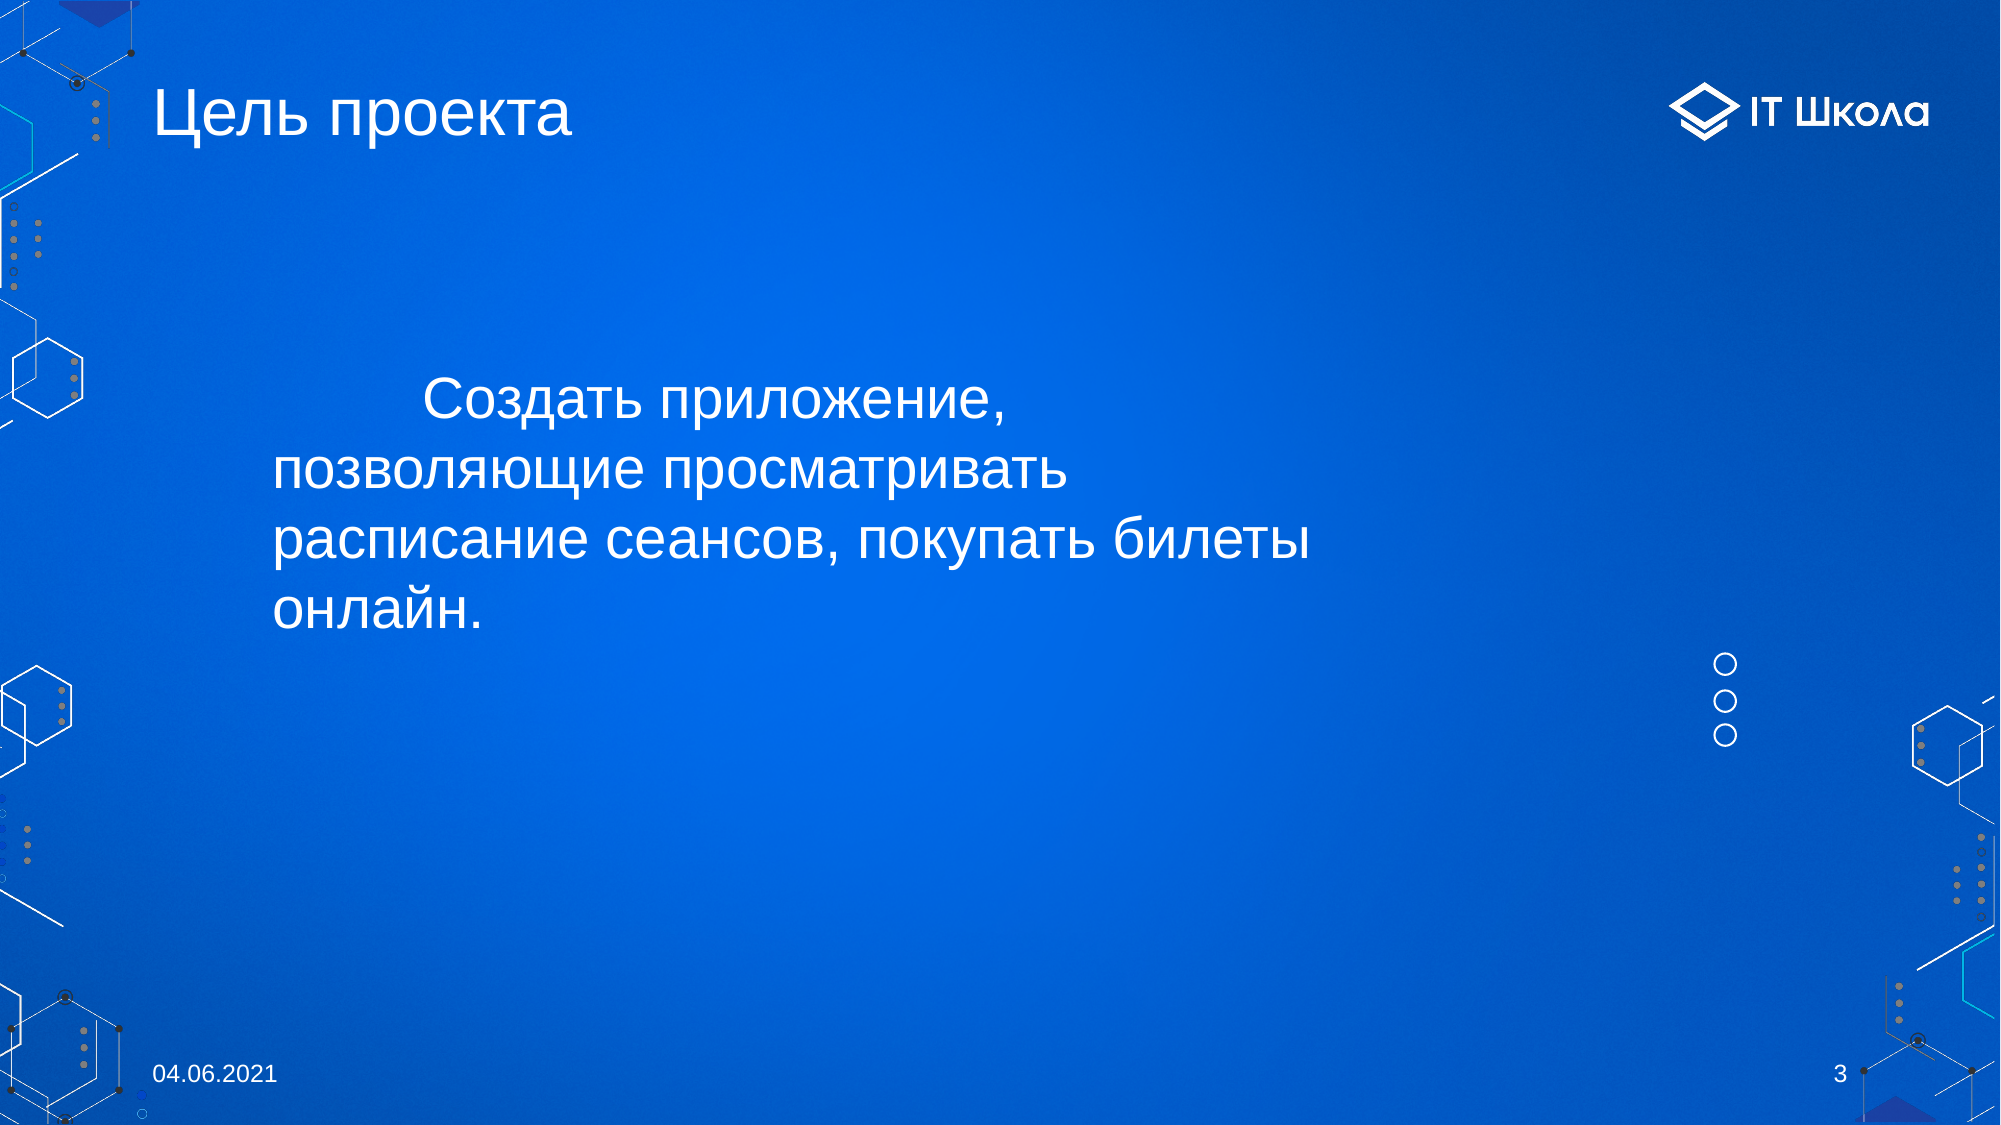

# Цель проекта
	Создать приложение, позволяющие просматривать расписание сеансов, покупать билеты онлайн.

04.06.2021
3